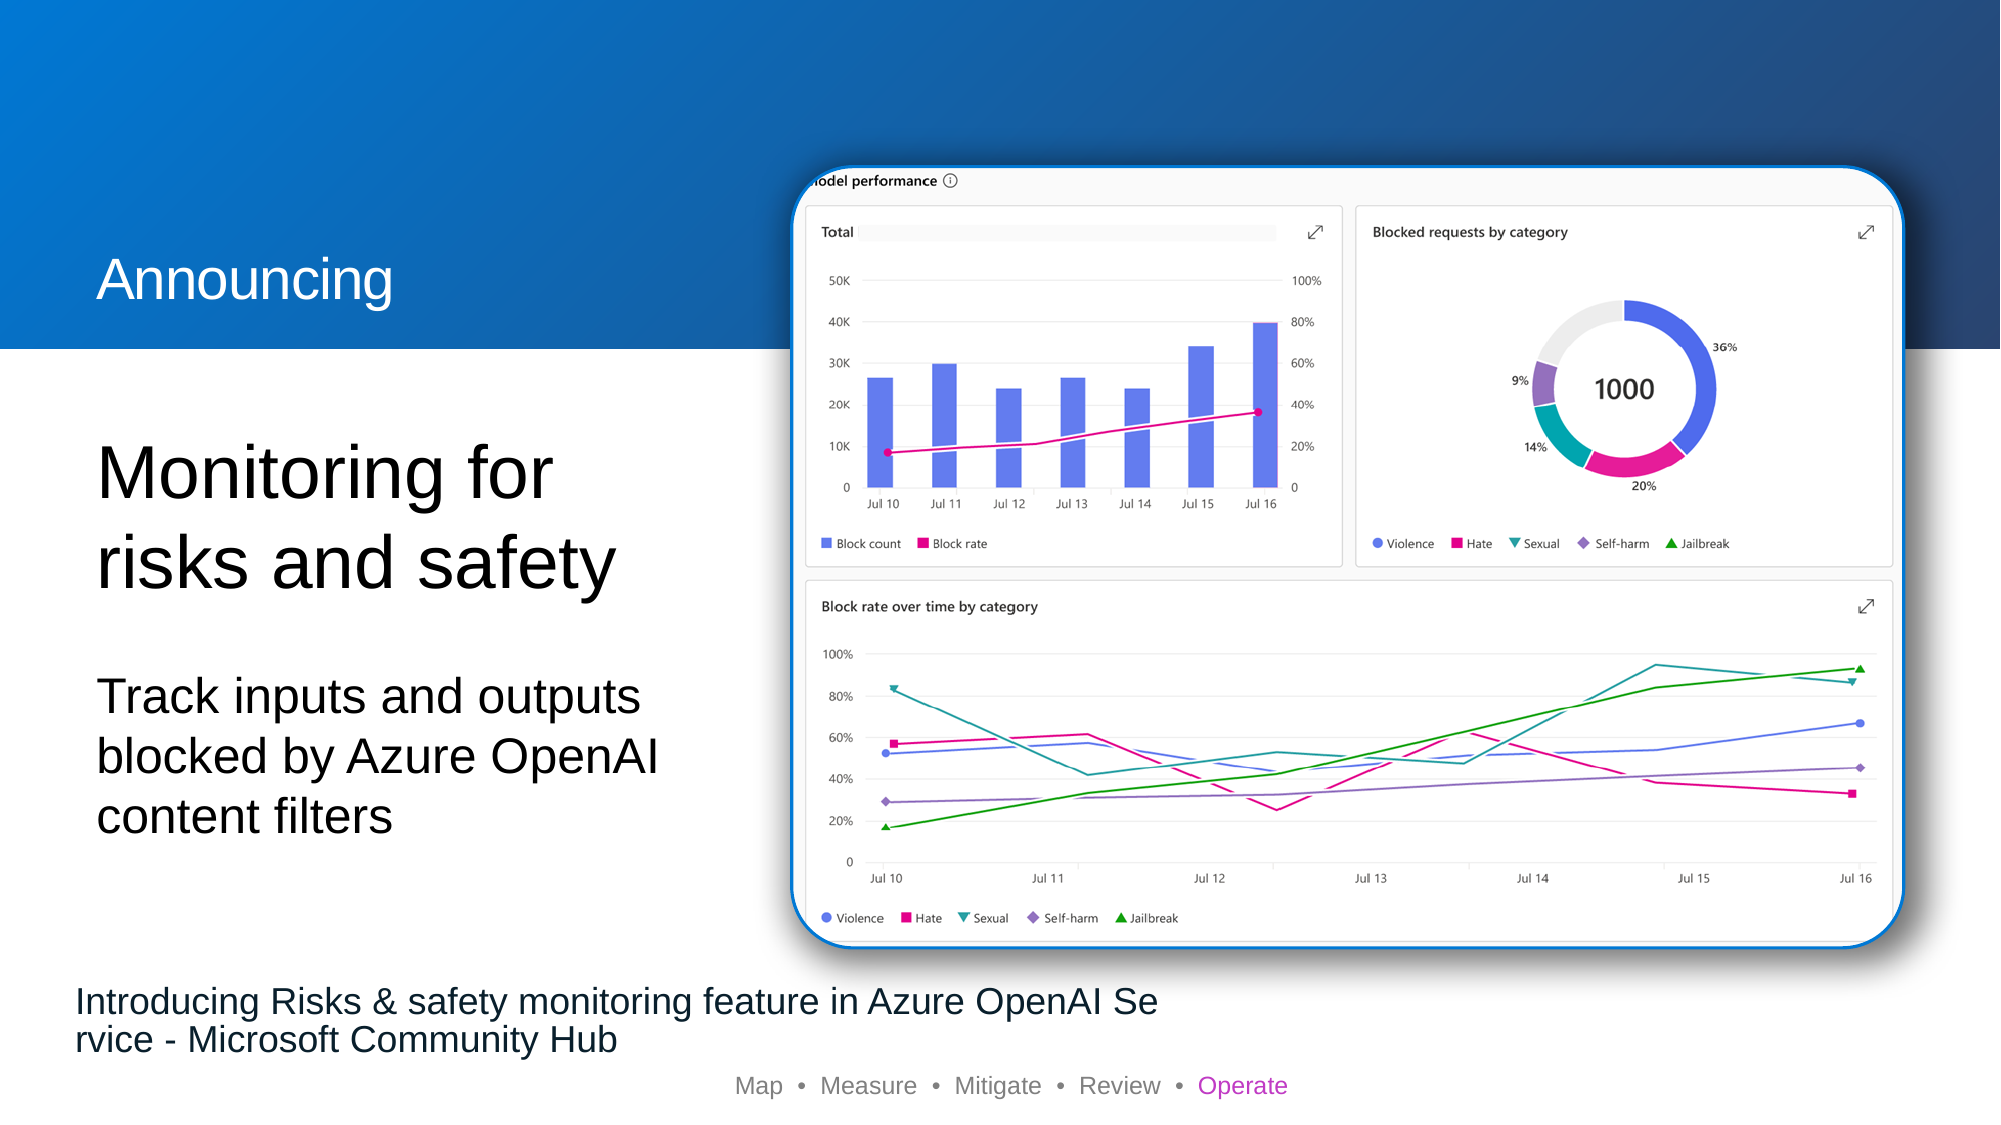

Announcing
Monitoring for risks and safety
Track inputs and outputs blocked by Azure OpenAI content filters
Introducing Risks & safety monitoring feature in Azure OpenAI Service - Microsoft Community Hub
Map  •  Measure  •  Mitigate  •  Review  •  Operate